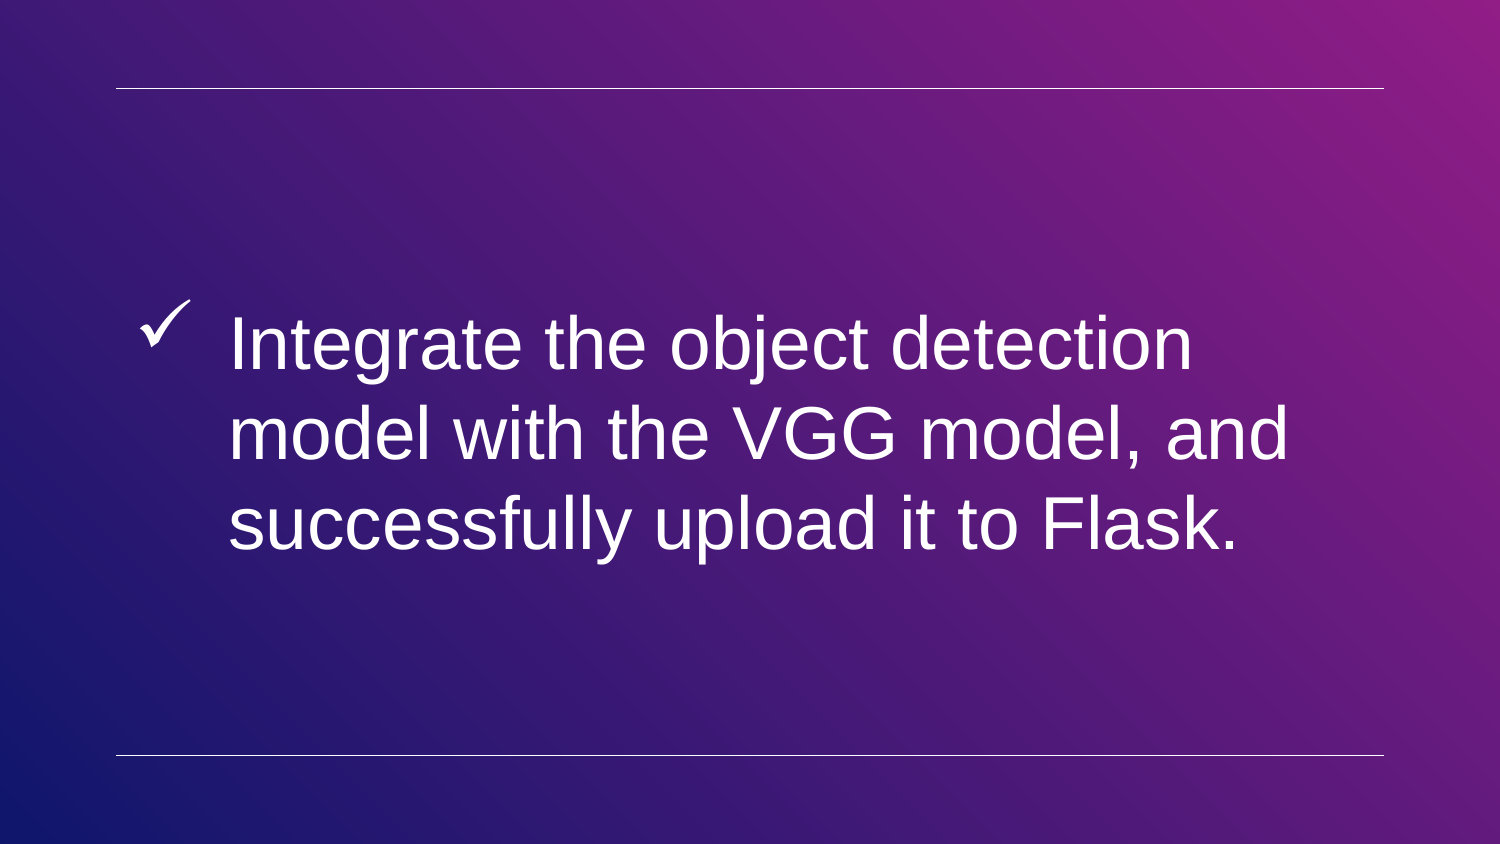

# Integrate the object detection model with the VGG model, and successfully upload it to Flask.